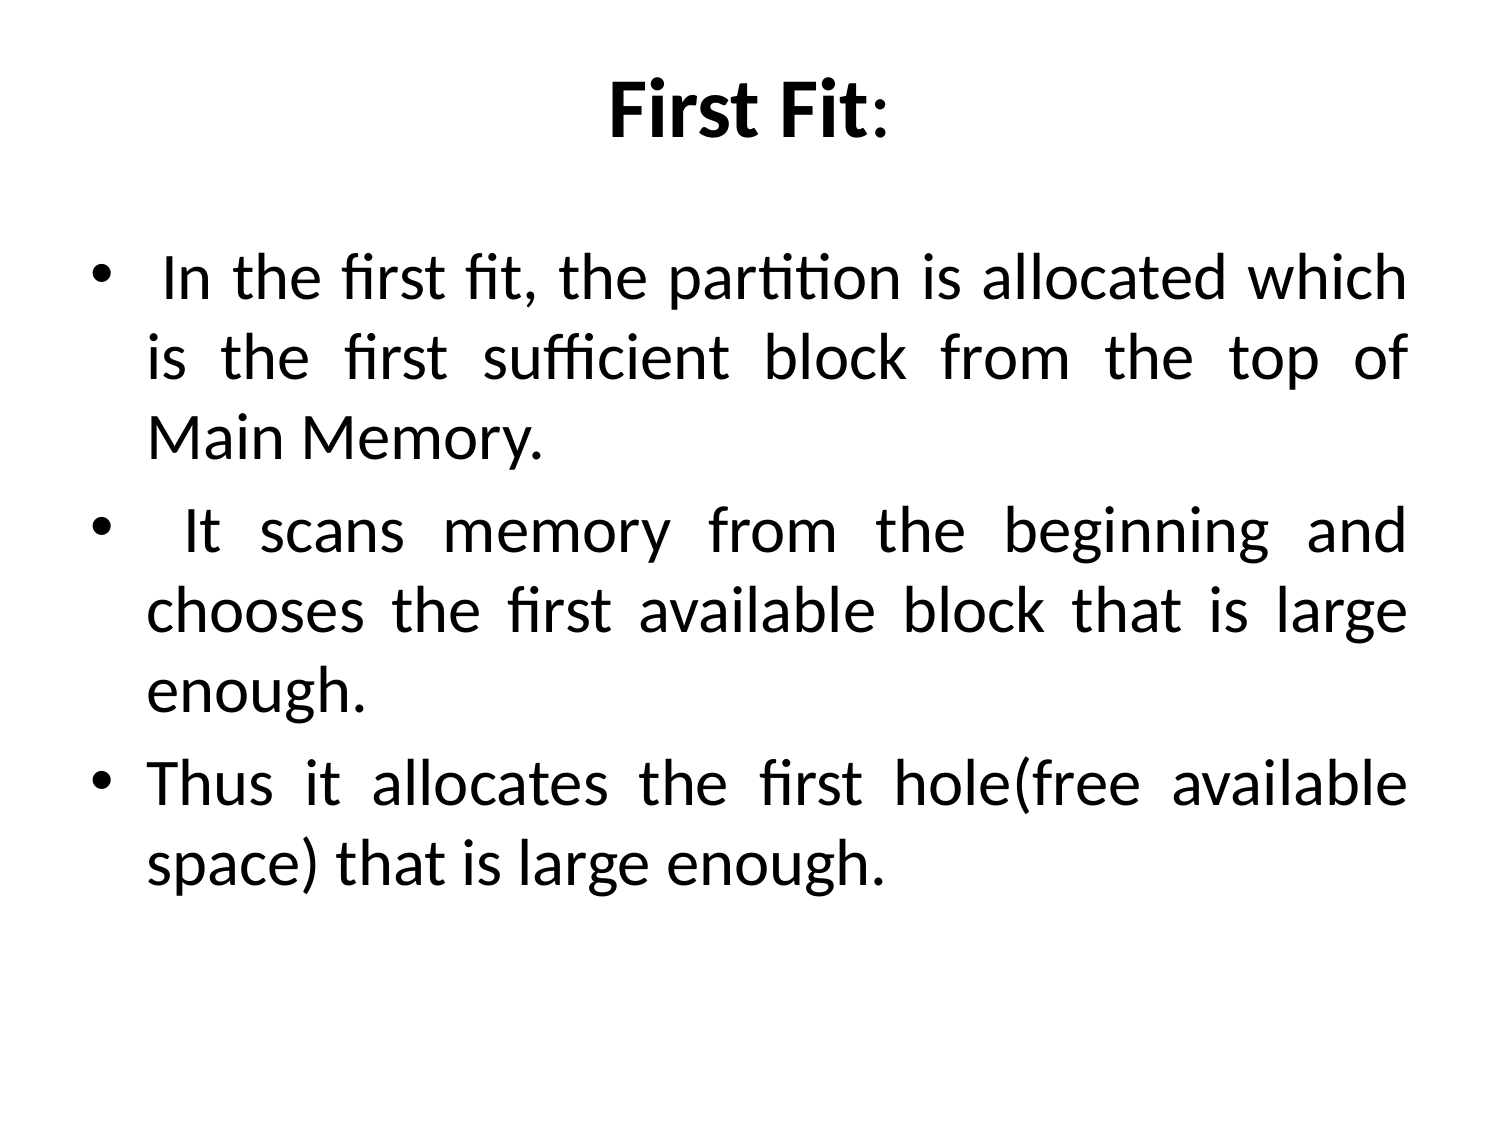

# First Fit:
 In the first fit, the partition is allocated which is the first sufficient block from the top of Main Memory.
 It scans memory from the beginning and chooses the first available block that is large enough.
Thus it allocates the first hole(free available space) that is large enough.